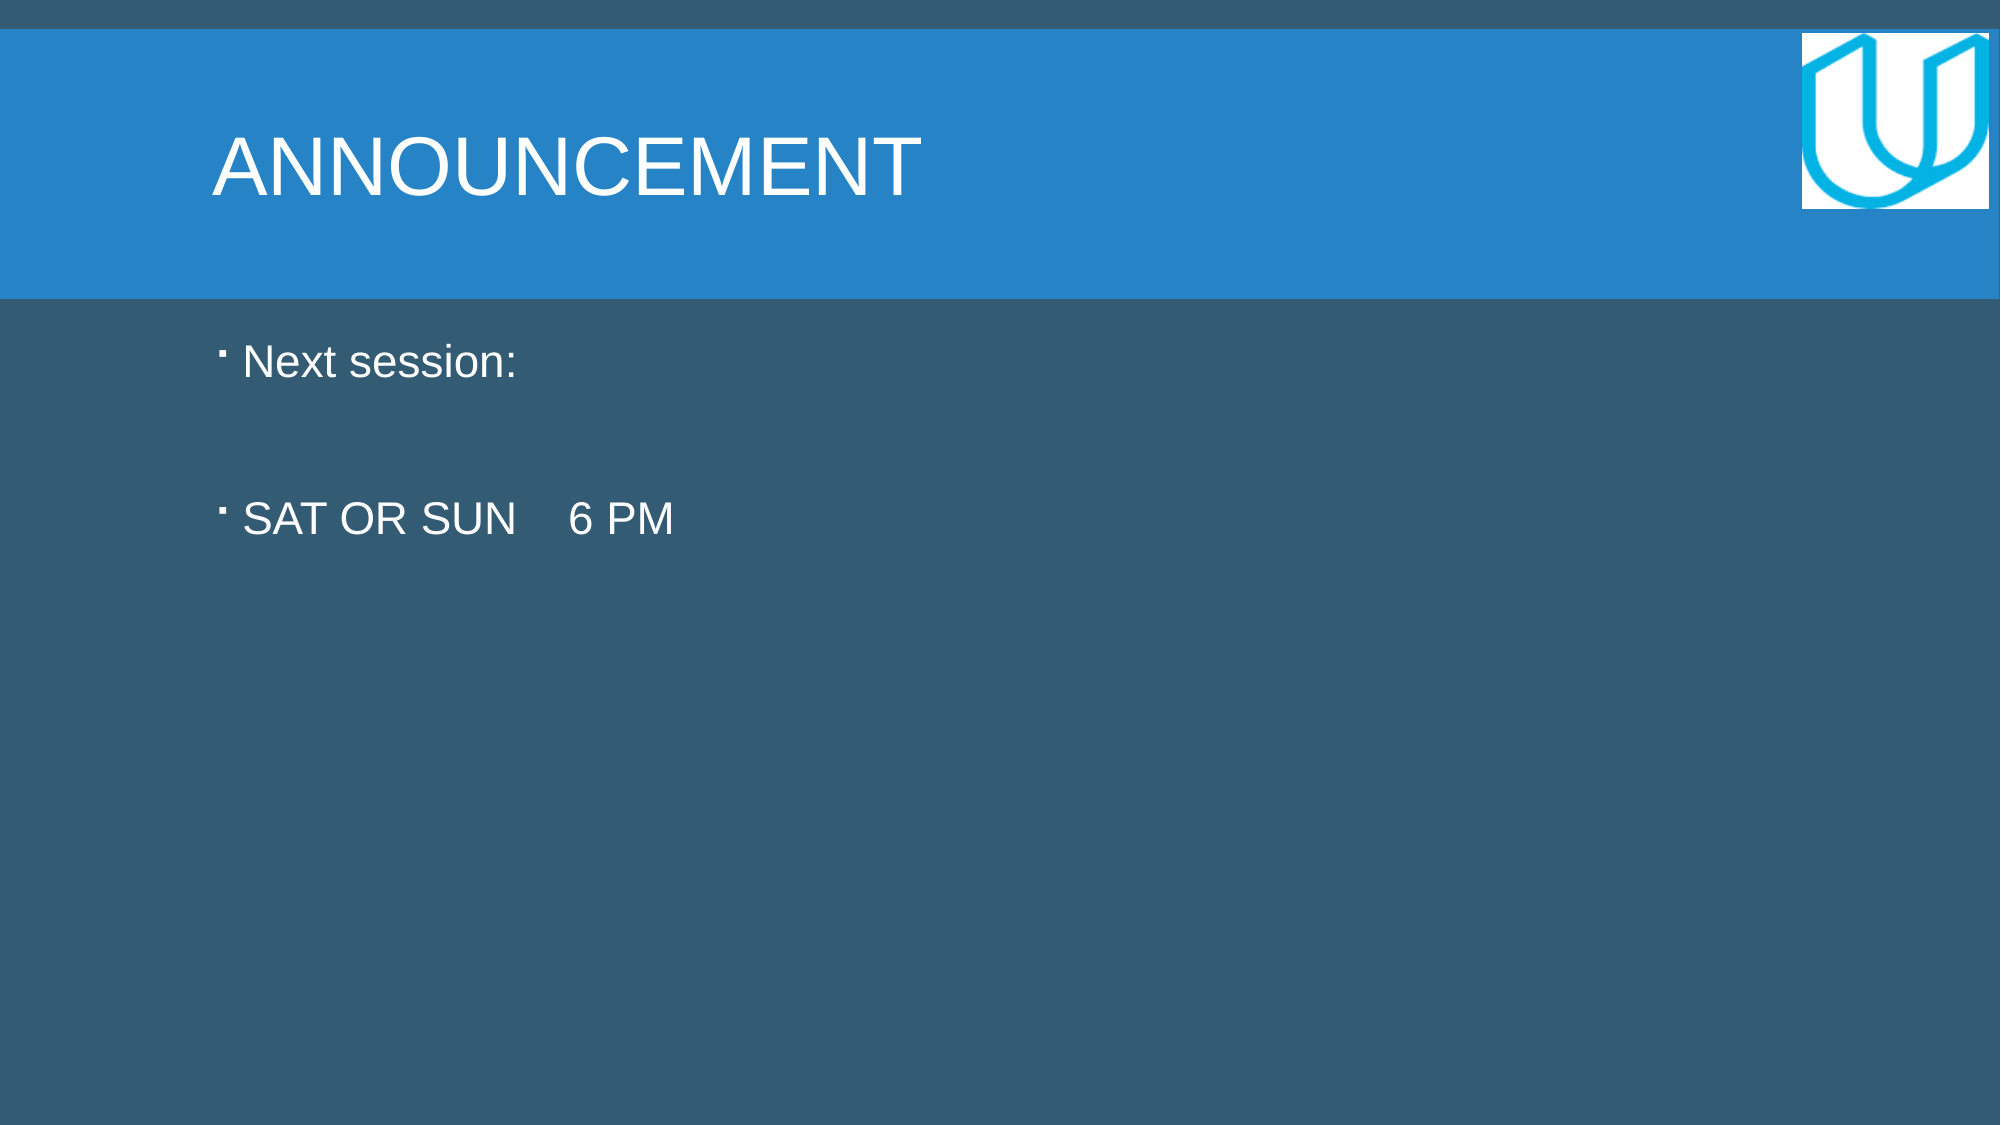

# Announcement
Next session:

SAT OR SUN    6 PM